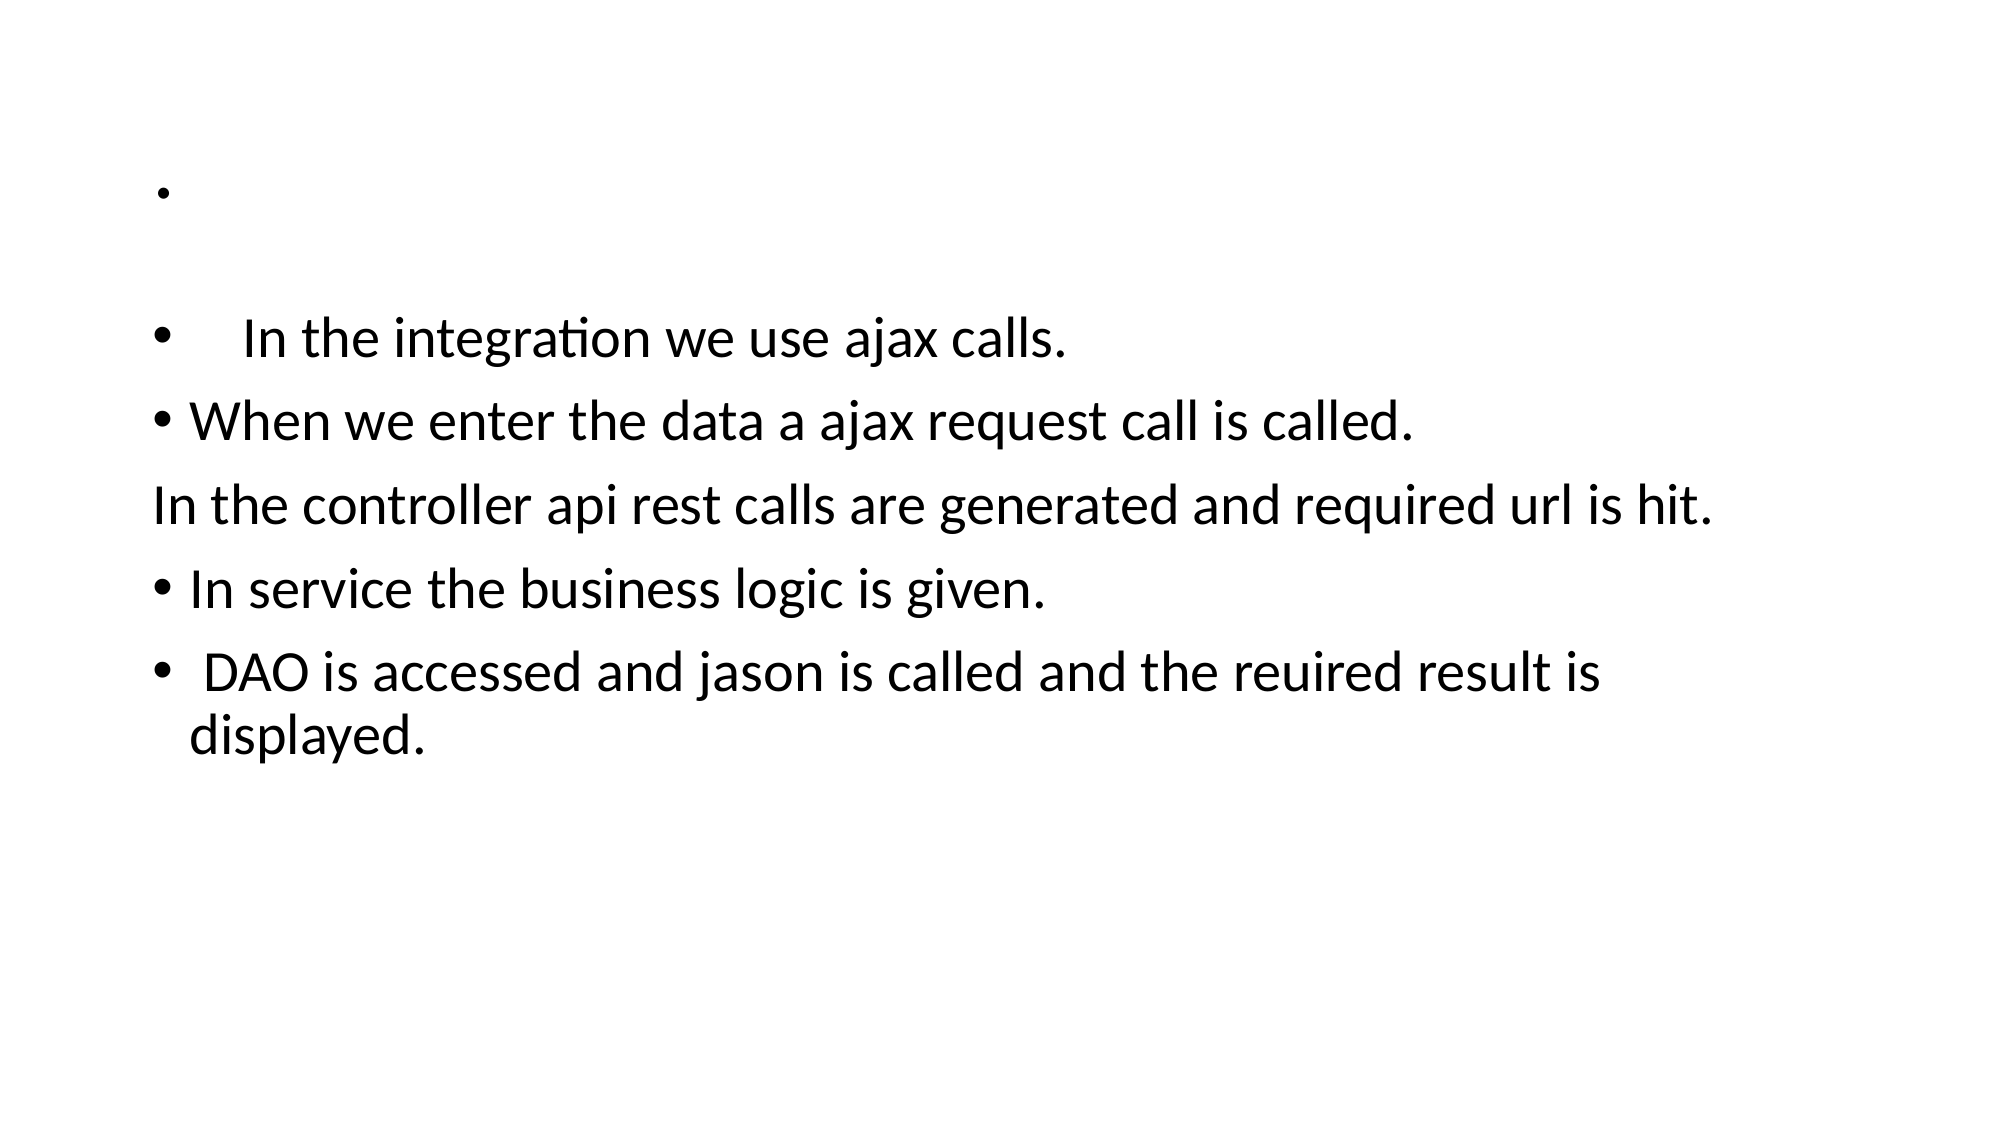

# .
    In the integration we use ajax calls.
When we enter the data a ajax request call is called.
In the controller api rest calls are generated and required url is hit.
In service the business logic is given.
 DAO is accessed and jason is called and the reuired result is displayed.